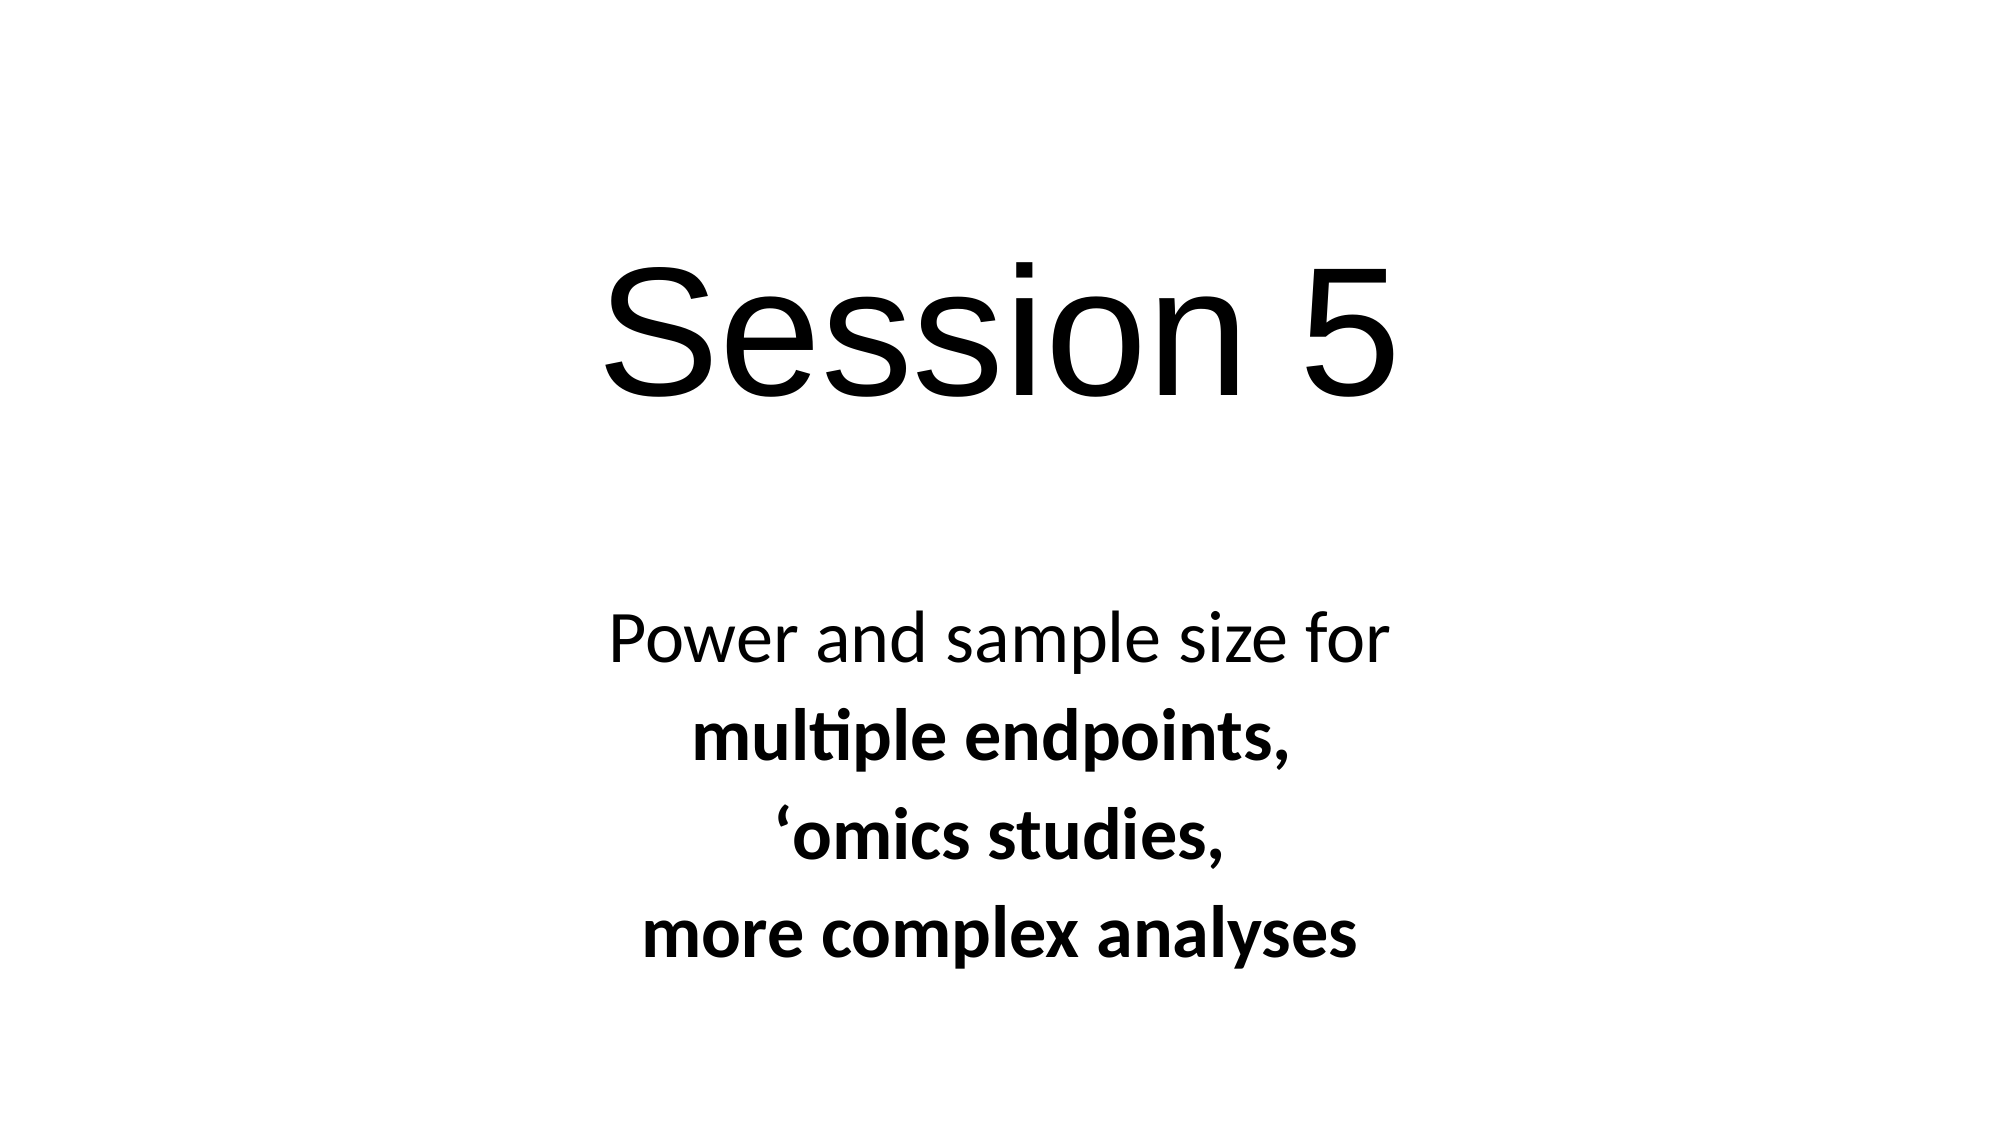

# Session 5
Power and sample size for
multiple endpoints,
‘omics studies,
more complex analyses